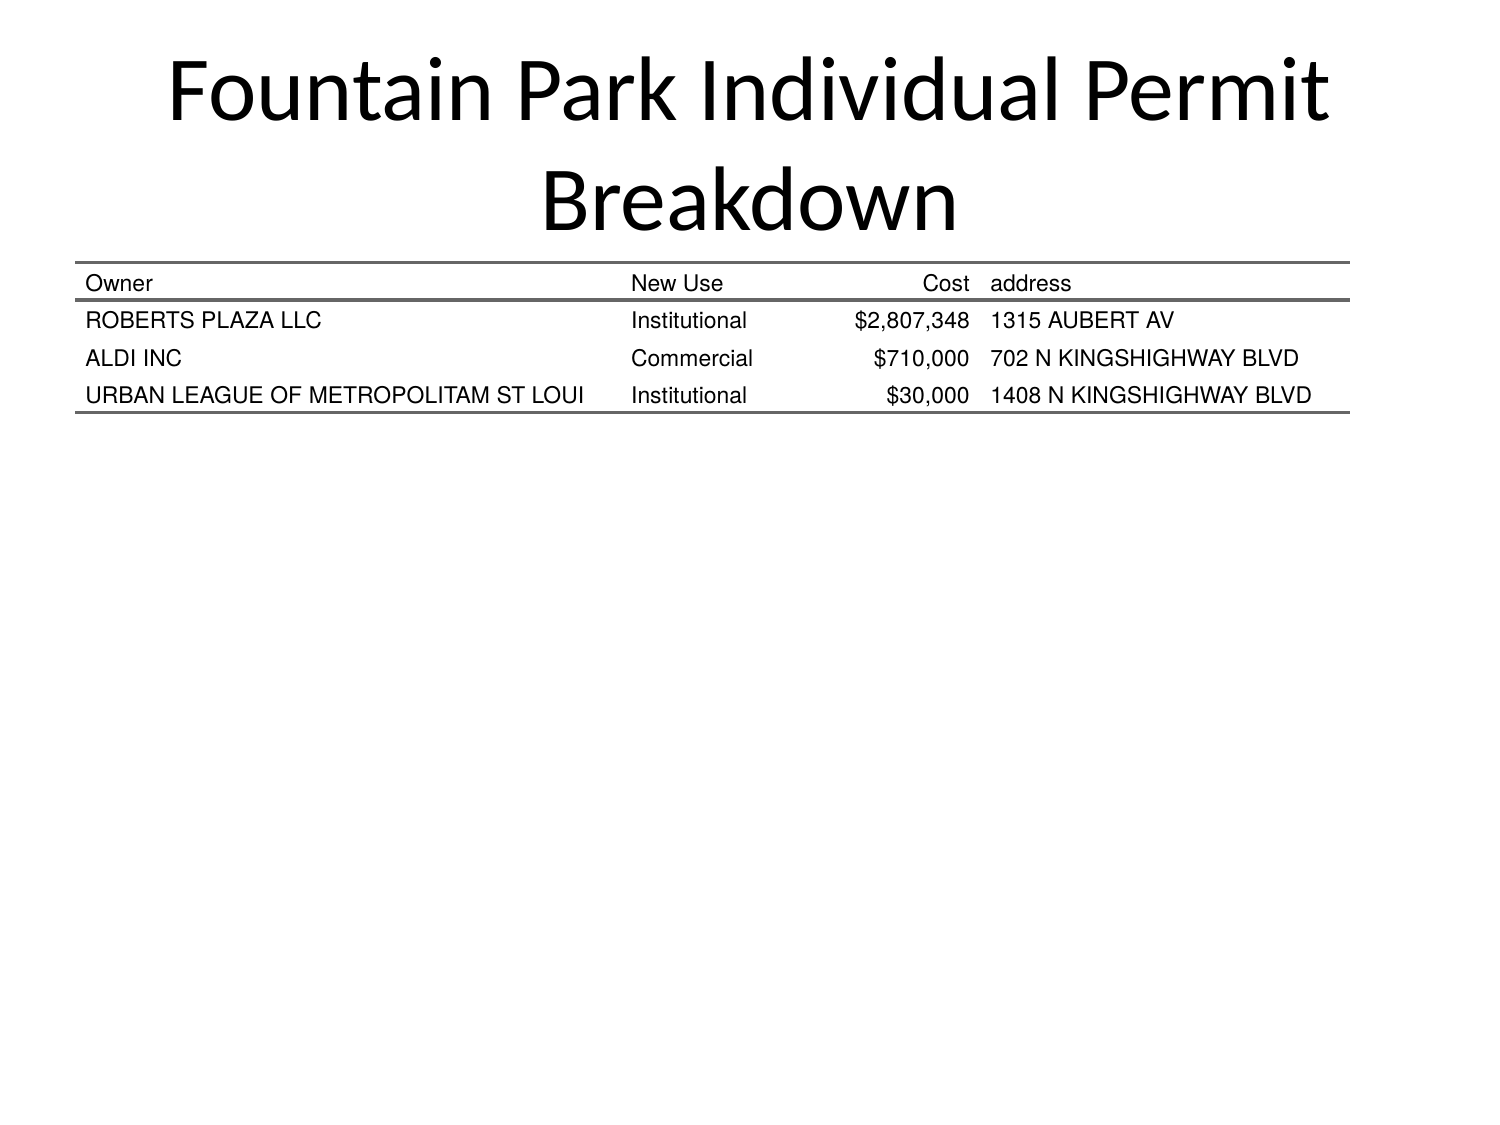

# Fountain Park Individual Permit Breakdown
| Owner | New Use | Cost | address |
| --- | --- | --- | --- |
| ROBERTS PLAZA LLC | Institutional | $2,807,348 | 1315 AUBERT AV |
| ALDI INC | Commercial | $710,000 | 702 N KINGSHIGHWAY BLVD |
| URBAN LEAGUE OF METROPOLITAM ST LOUI | Institutional | $30,000 | 1408 N KINGSHIGHWAY BLVD |